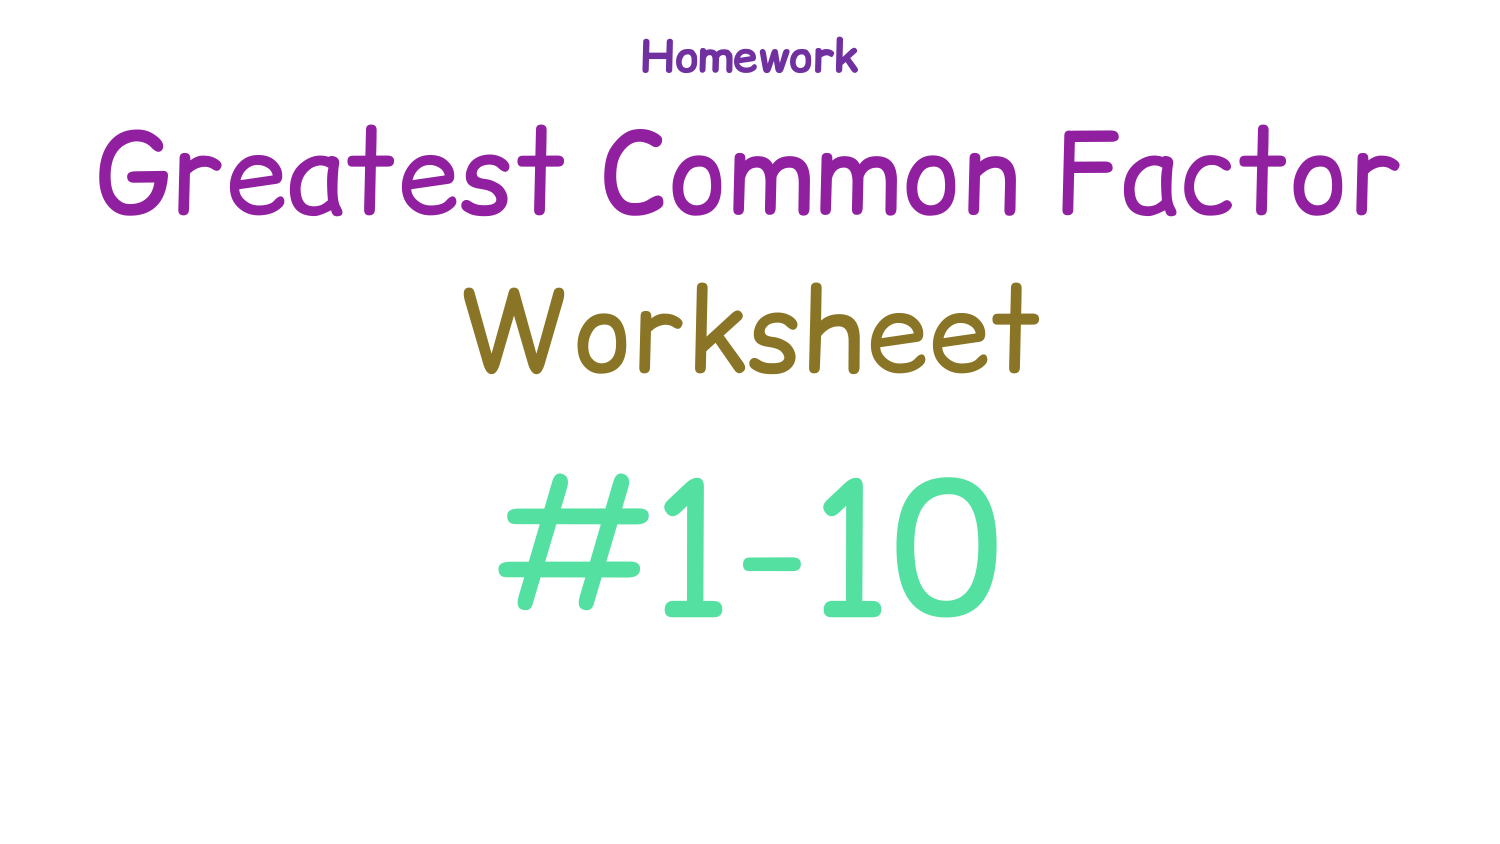

# Homework
Greatest Common Factor
Worksheet
#1-10